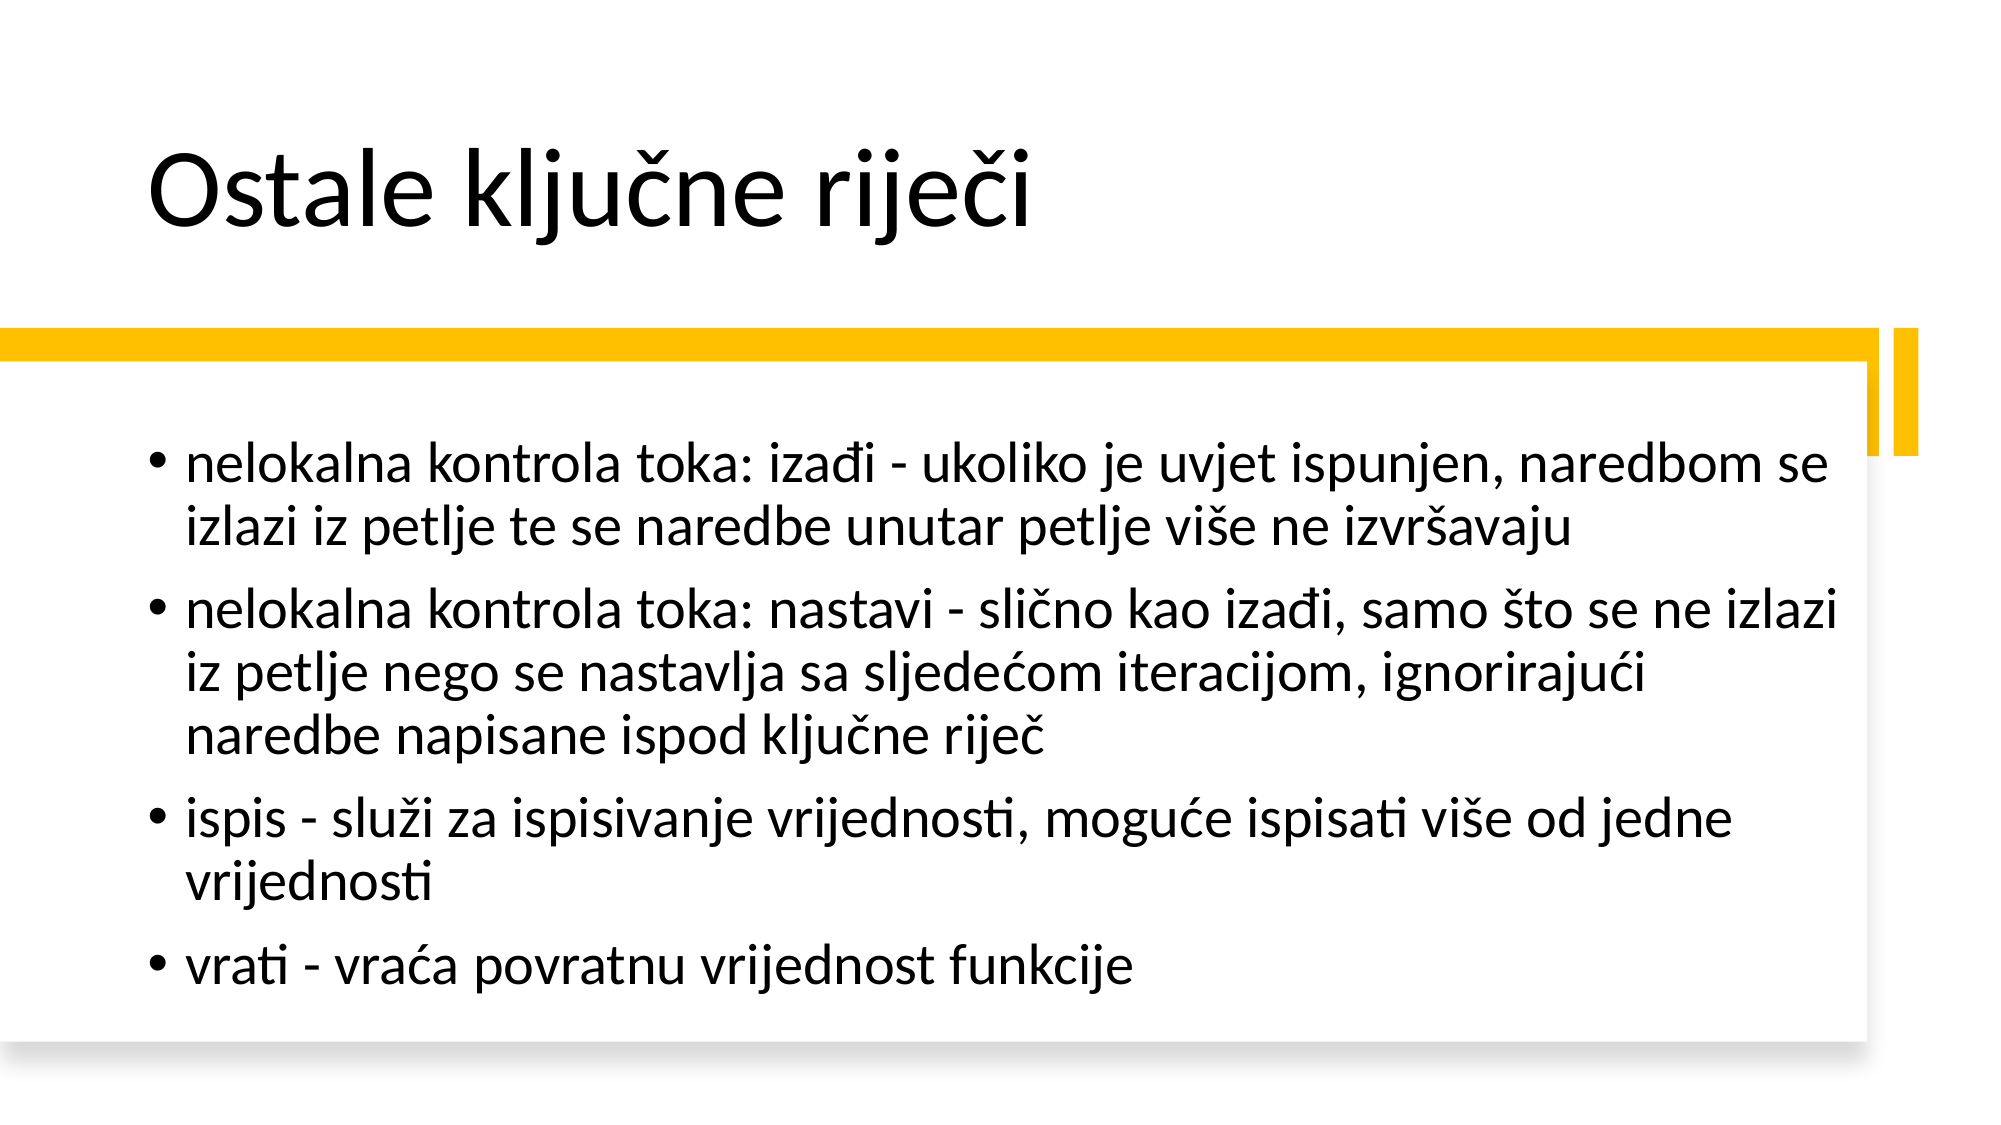

# Ostale ključne riječi

nelokalna kontrola toka: izađi - ukoliko je uvjet ispunjen, naredbom se izlazi iz petlje te se naredbe unutar petlje više ne izvršavaju
nelokalna kontrola toka: nastavi - slično kao izađi, samo što se ne izlazi iz petlje nego se nastavlja sa sljedećom iteracijom, ignorirajući naredbe napisane ispod ključne riječ
ispis - služi za ispisivanje vrijednosti, moguće ispisati više od jedne vrijednosti
vrati - vraća povratnu vrijednost funkcije